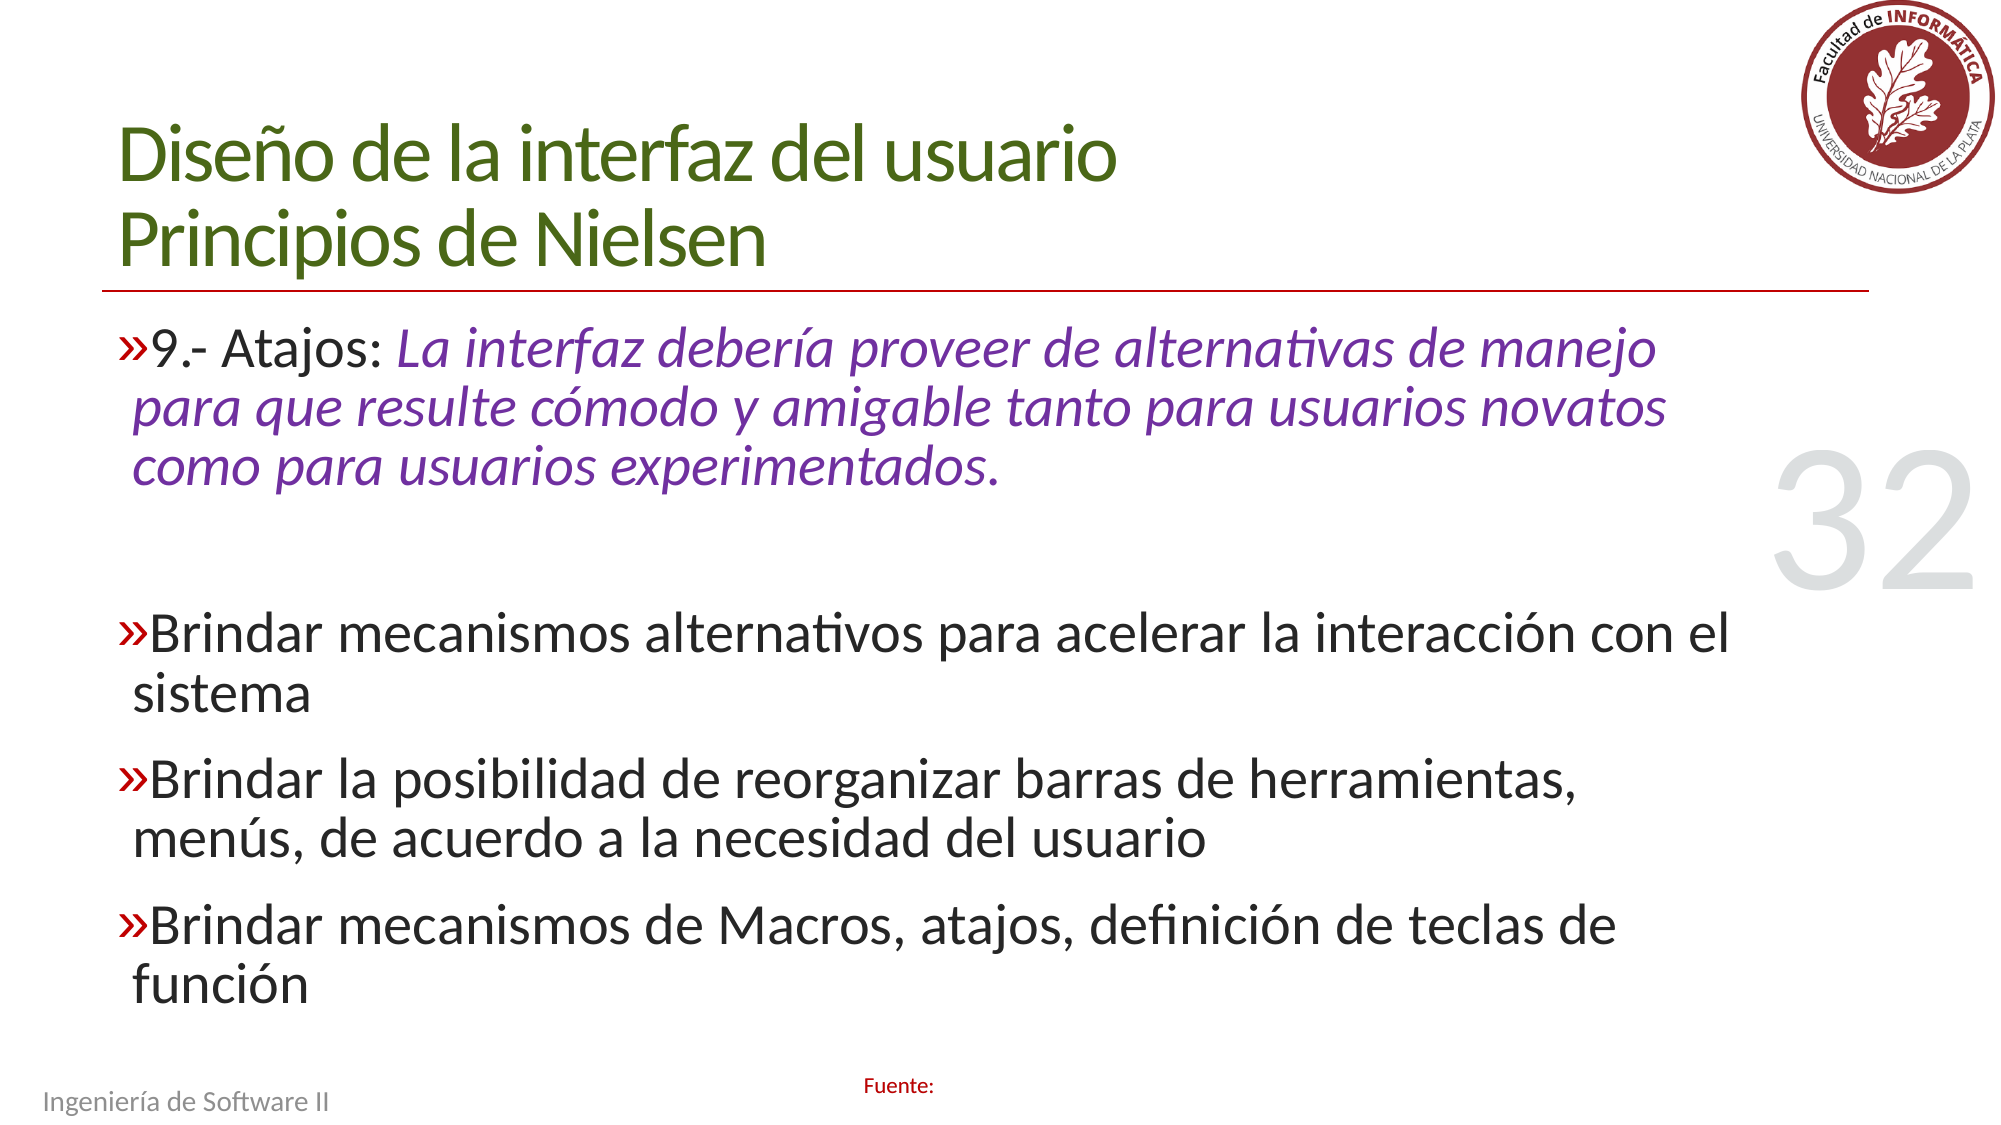

# Diseño de la interfaz del usuario Principios de Nielsen
9.- Atajos: La interfaz debería proveer de alternativas de manejo para que resulte cómodo y amigable tanto para usuarios novatos como para usuarios experimentados.

Brindar mecanismos alternativos para acelerar la interacción con el sistema
Brindar la posibilidad de reorganizar barras de herramientas, menús, de acuerdo a la necesidad del usuario
Brindar mecanismos de Macros, atajos, definición de teclas de función
32

Ingeniería de Software II